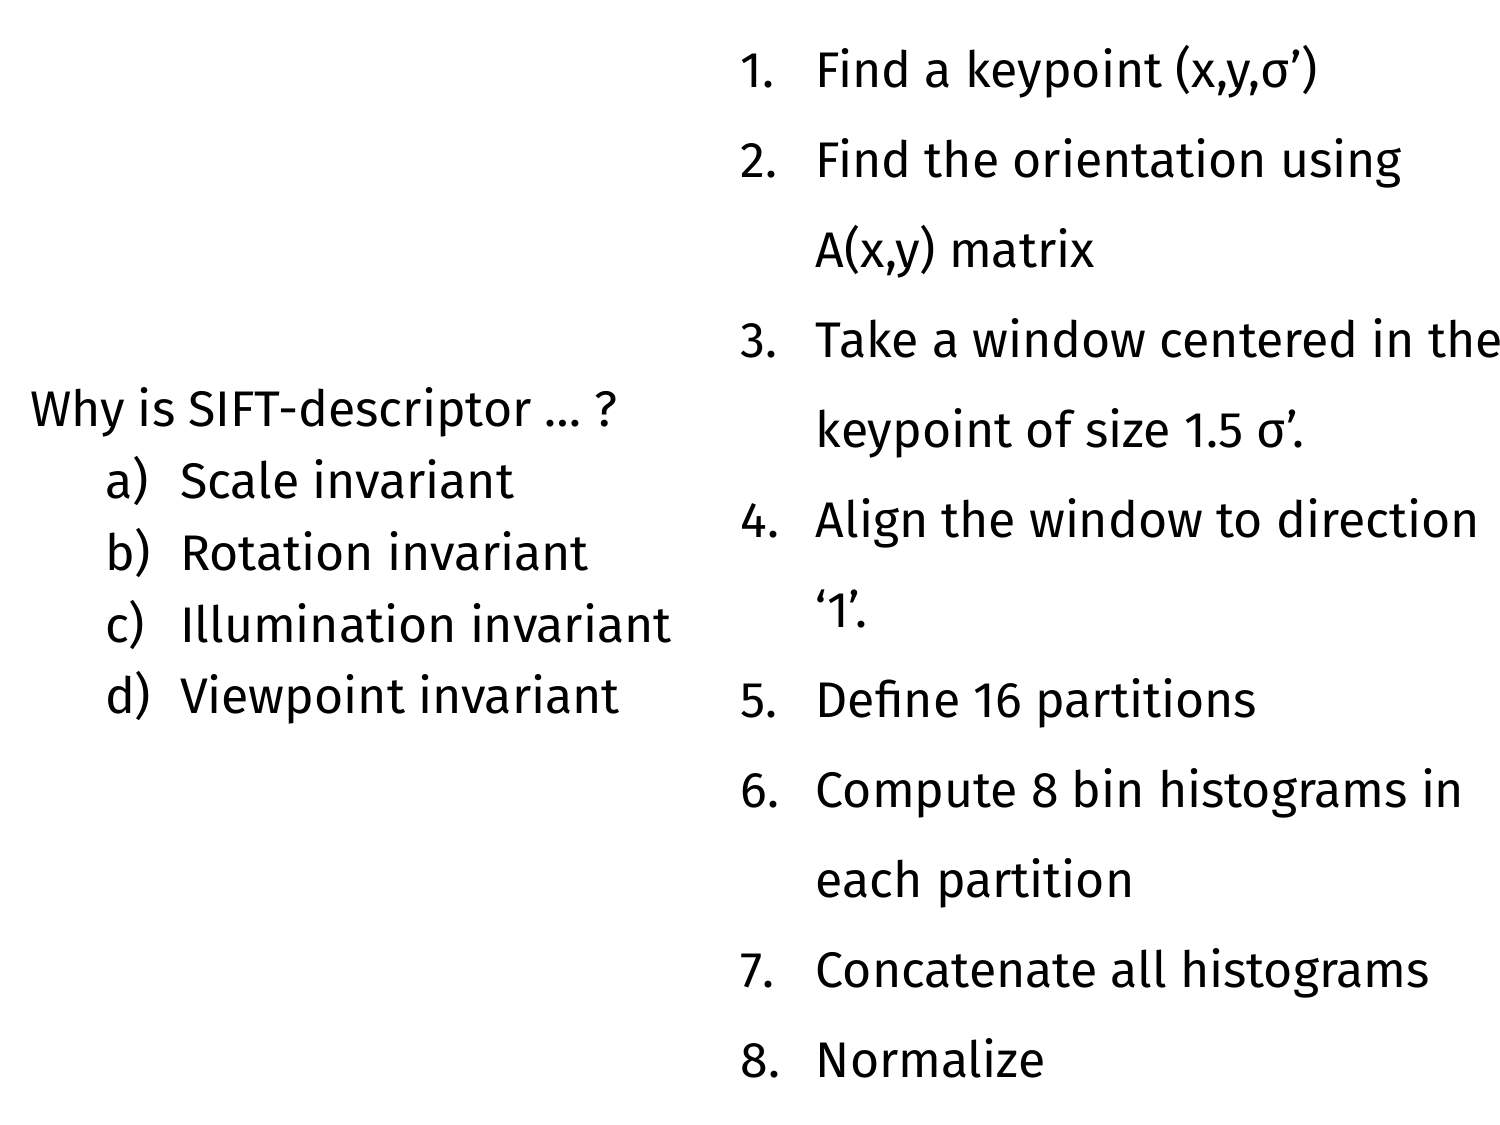

Find a keypoint (x,y,σ’)
Find the orientation using A(x,y) matrix
Take a window centered in the keypoint of size 1.5 σ’.
Align the window to direction ‘1’.
Define 16 partitions
Compute 8 bin histograms in each partition
Concatenate all histograms
Normalize

Why is SIFT-descriptor … ?
Scale invariant
Rotation invariant
Illumination invariant
Viewpoint invariant